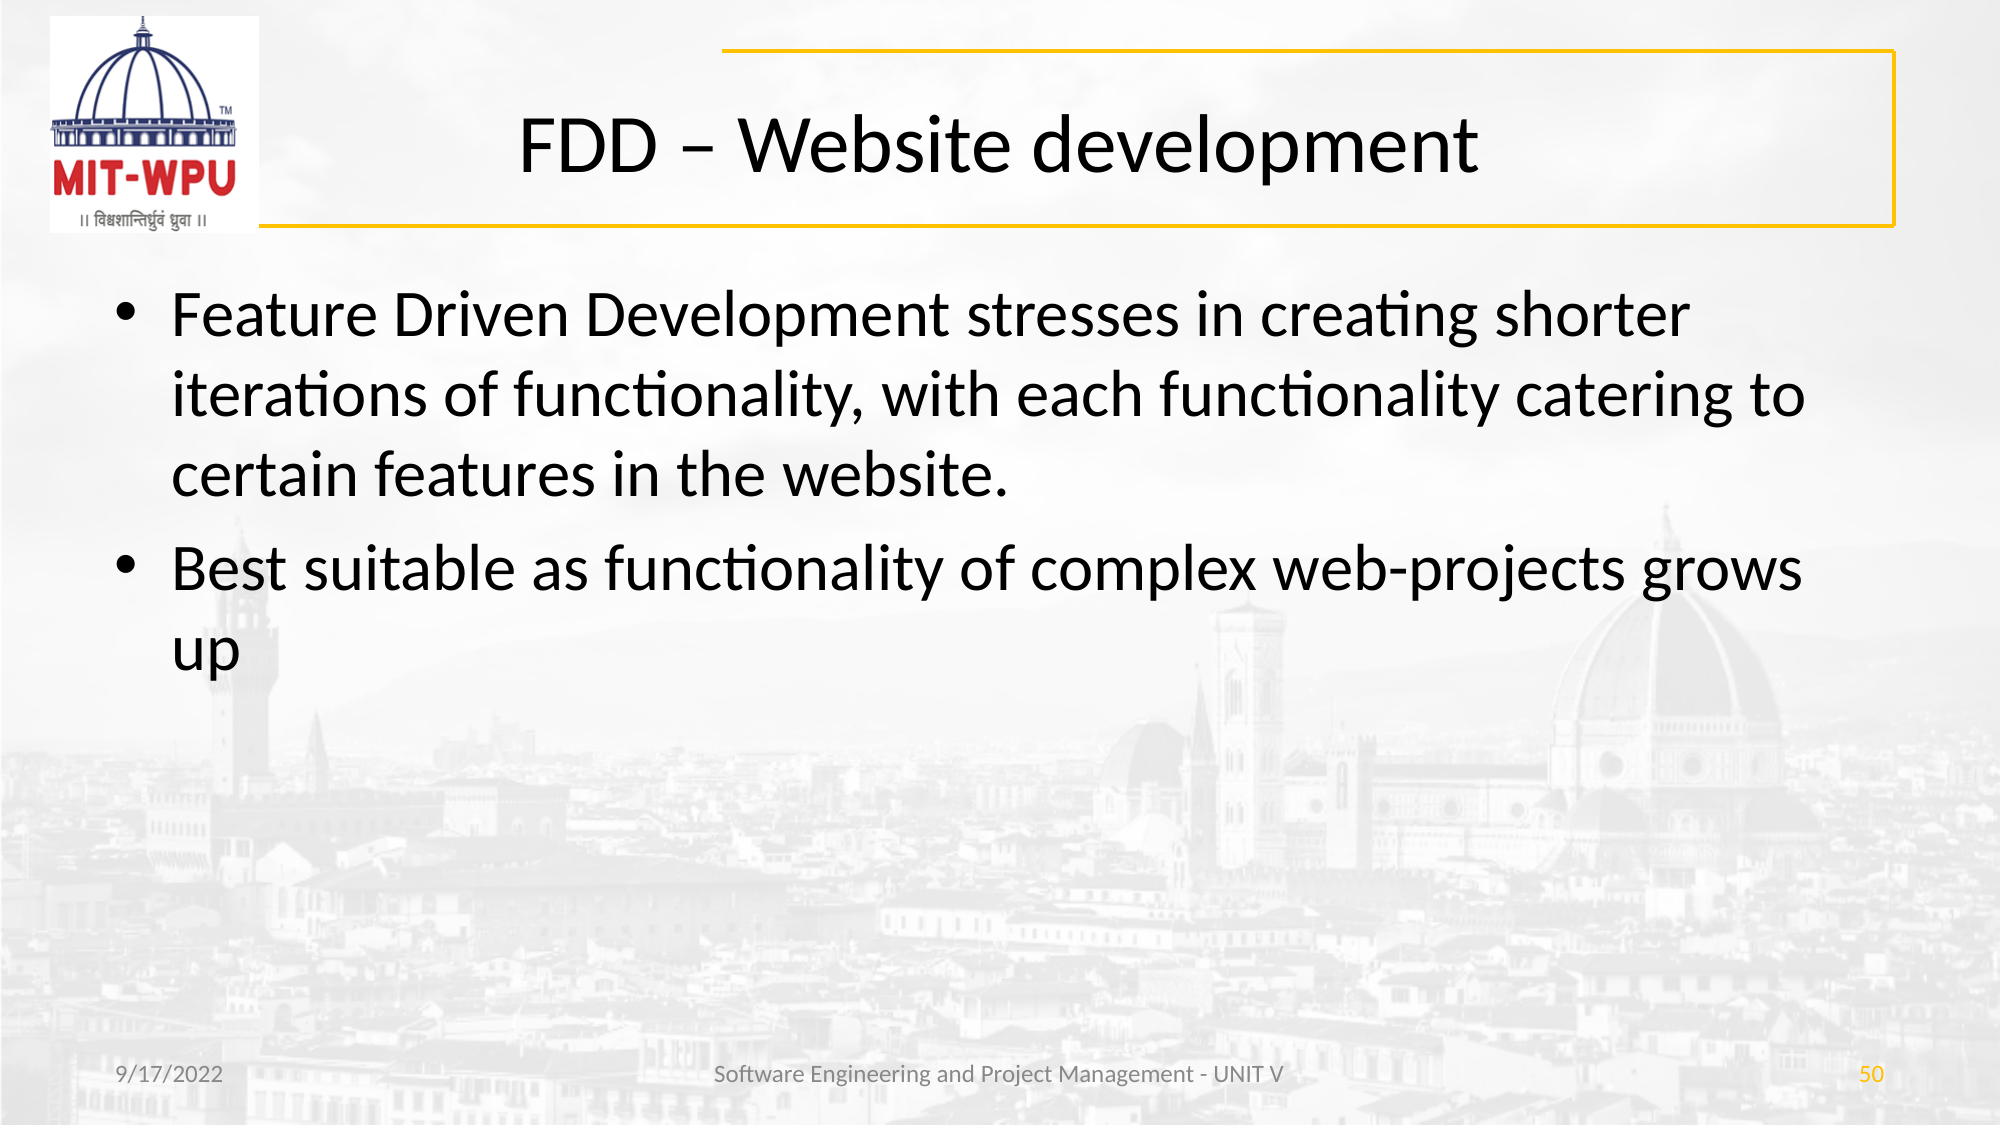

# FDD – Website development
Feature Driven Development stresses in creating shorter iterations of functionality, with each functionality catering to certain features in the website.
Best suitable as functionality of complex web-projects grows up
9/17/2022
Software Engineering and Project Management - UNIT V
50